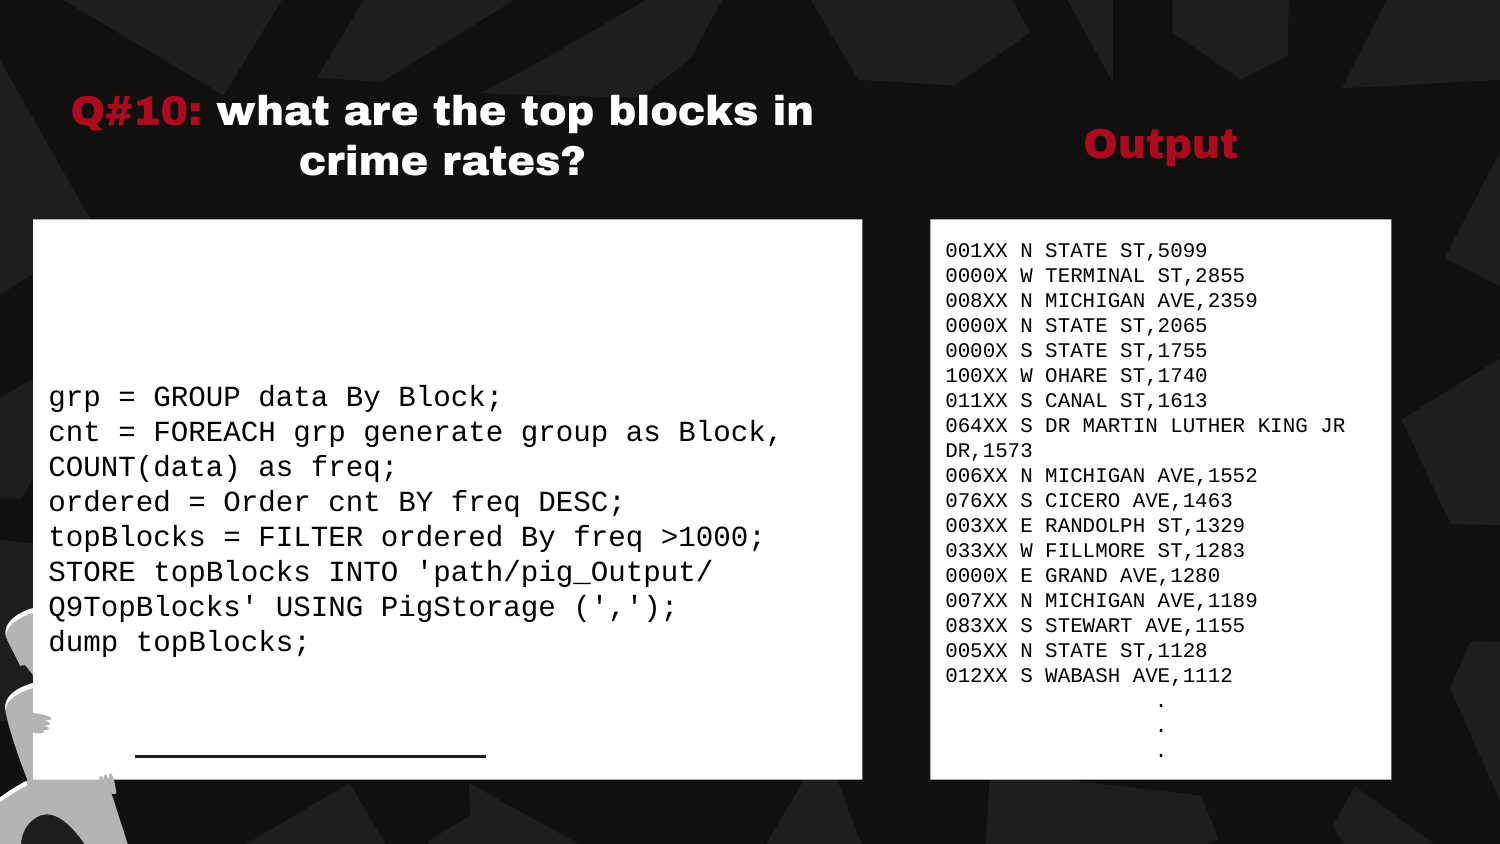

# Q#10: what are the top blocks in crime rates?
Output

grp = GROUP data By Block;
cnt = FOREACH grp generate group as Block, COUNT(data) as freq;
ordered = Order cnt BY freq DESC;
topBlocks = FILTER ordered By freq >1000;
STORE topBlocks INTO 'path/pig_Output/ Q9TopBlocks' USING PigStorage (',');
dump topBlocks;
001XX N STATE ST,5099
0000X W TERMINAL ST,2855
008XX N MICHIGAN AVE,2359
0000X N STATE ST,2065
0000X S STATE ST,1755
100XX W OHARE ST,1740
011XX S CANAL ST,1613
064XX S DR MARTIN LUTHER KING JR DR,1573
006XX N MICHIGAN AVE,1552
076XX S CICERO AVE,1463
003XX E RANDOLPH ST,1329
033XX W FILLMORE ST,1283
0000X E GRAND AVE,1280
007XX N MICHIGAN AVE,1189
083XX S STEWART AVE,1155
005XX N STATE ST,1128
012XX S WABASH AVE,1112
.
.
.